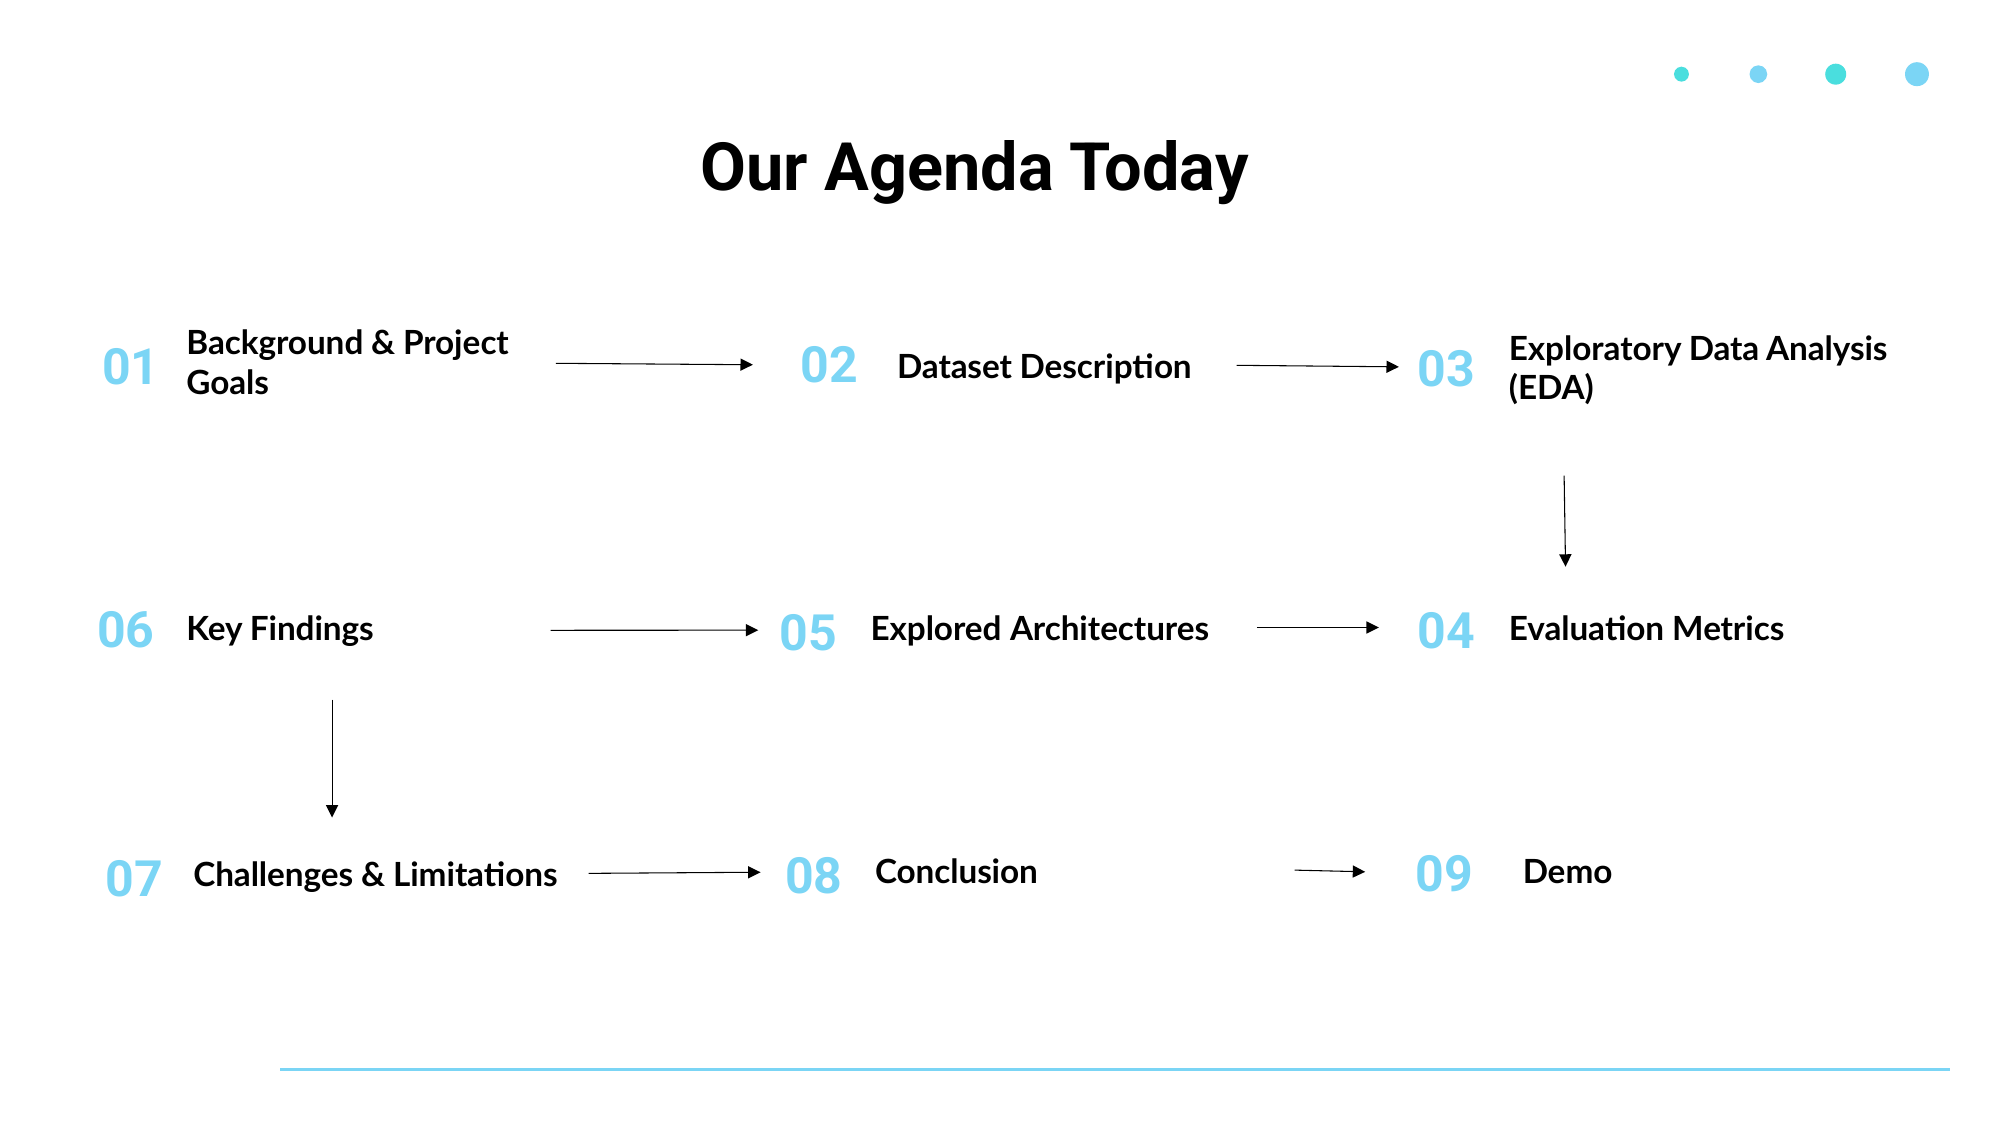

Our Agenda Today
Background & Project Goals
01
Exploratory Data Analysis (EDA)
03

02
Dataset Description

06

04
Evaluation Metrics

05
Explored Architectures

Key Findings
09
08
07
Conclusion
Demo
Challenges & Limitations